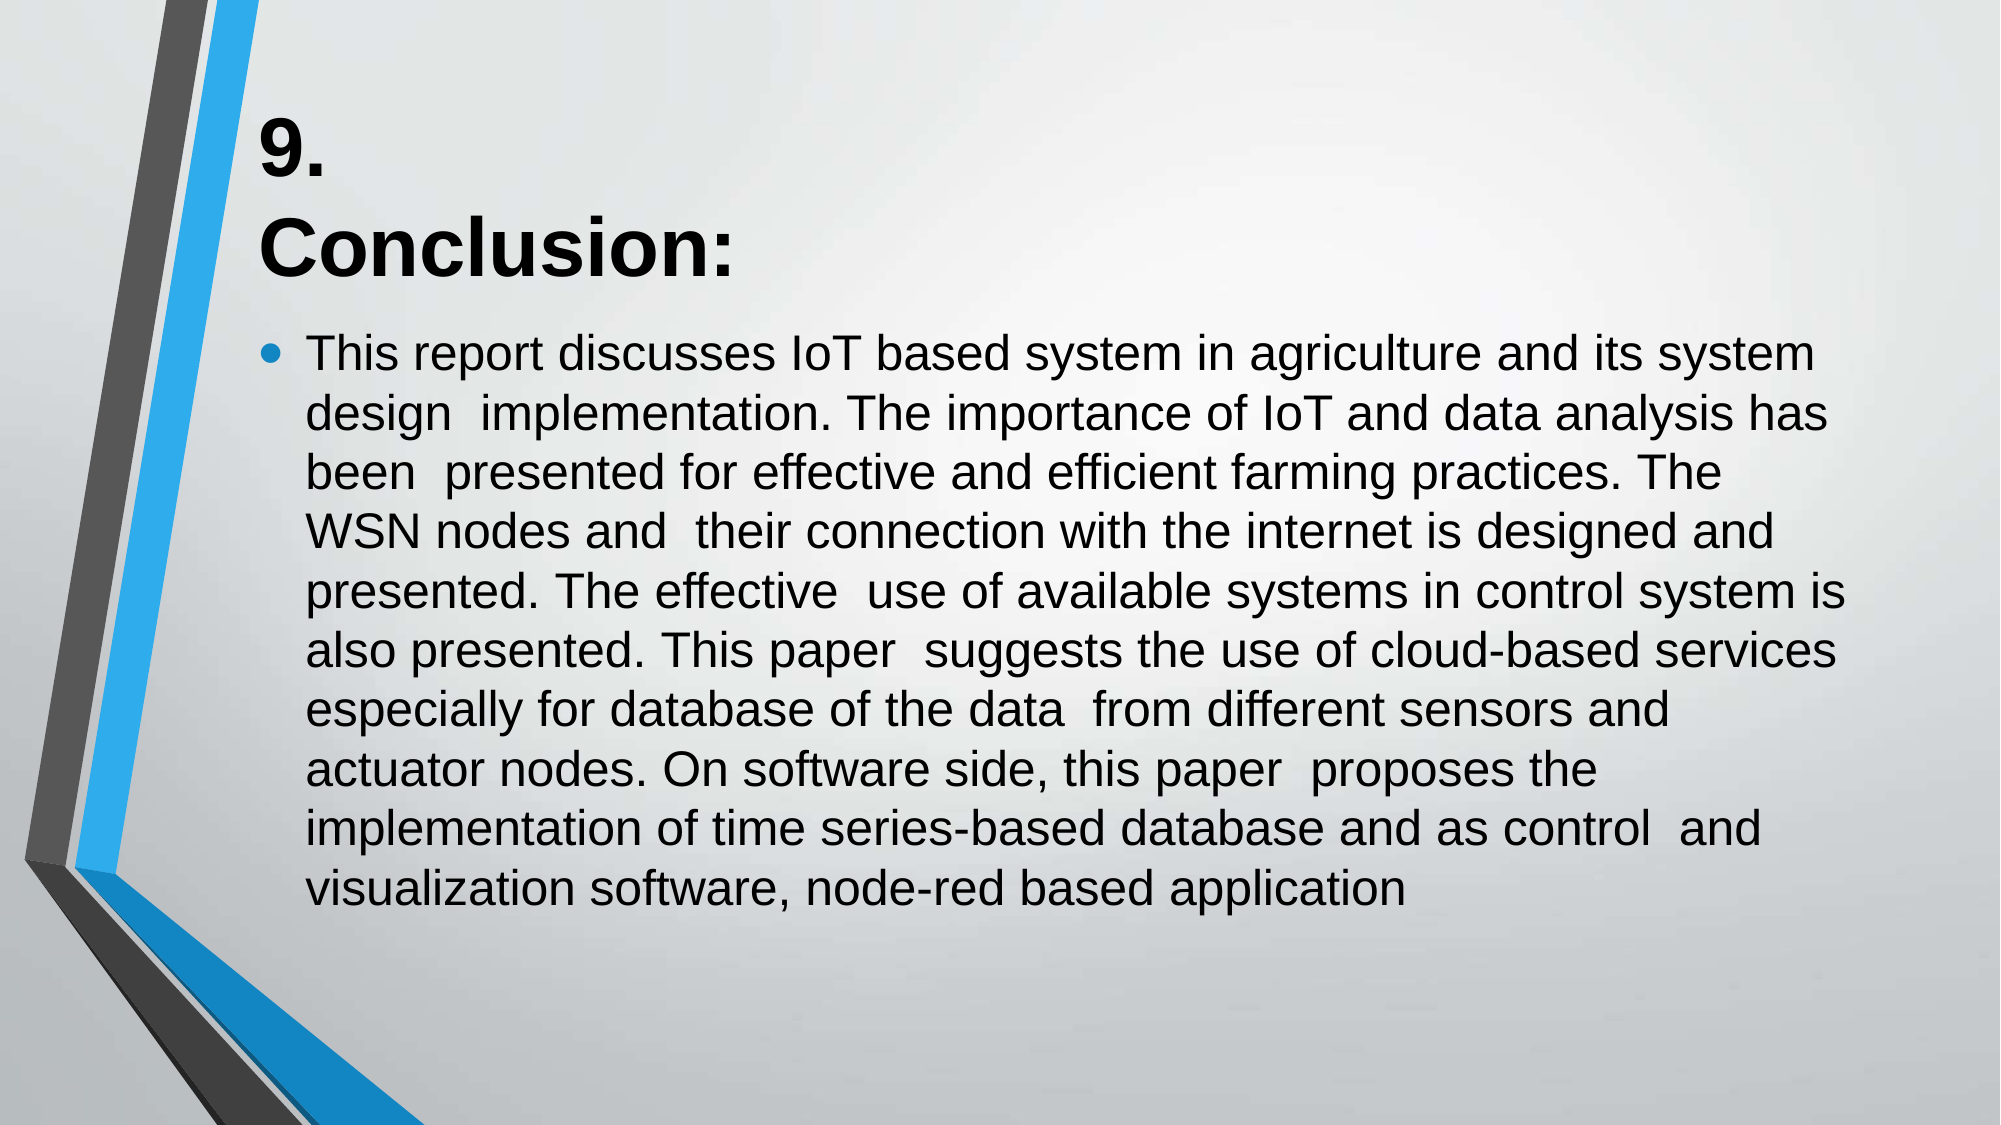

# 9.	Conclusion:
This report discusses IoT based system in agriculture and its system design  implementation. The importance of IoT and data analysis has been  presented for effective and efficient farming practices. The WSN nodes and  their connection with the internet is designed and presented. The effective  use of available systems in control system is also presented. This paper  suggests the use of cloud-based services especially for database of the data  from different sensors and actuator nodes. On software side, this paper  proposes the implementation of time series-based database and as control  and visualization software, node-red based application